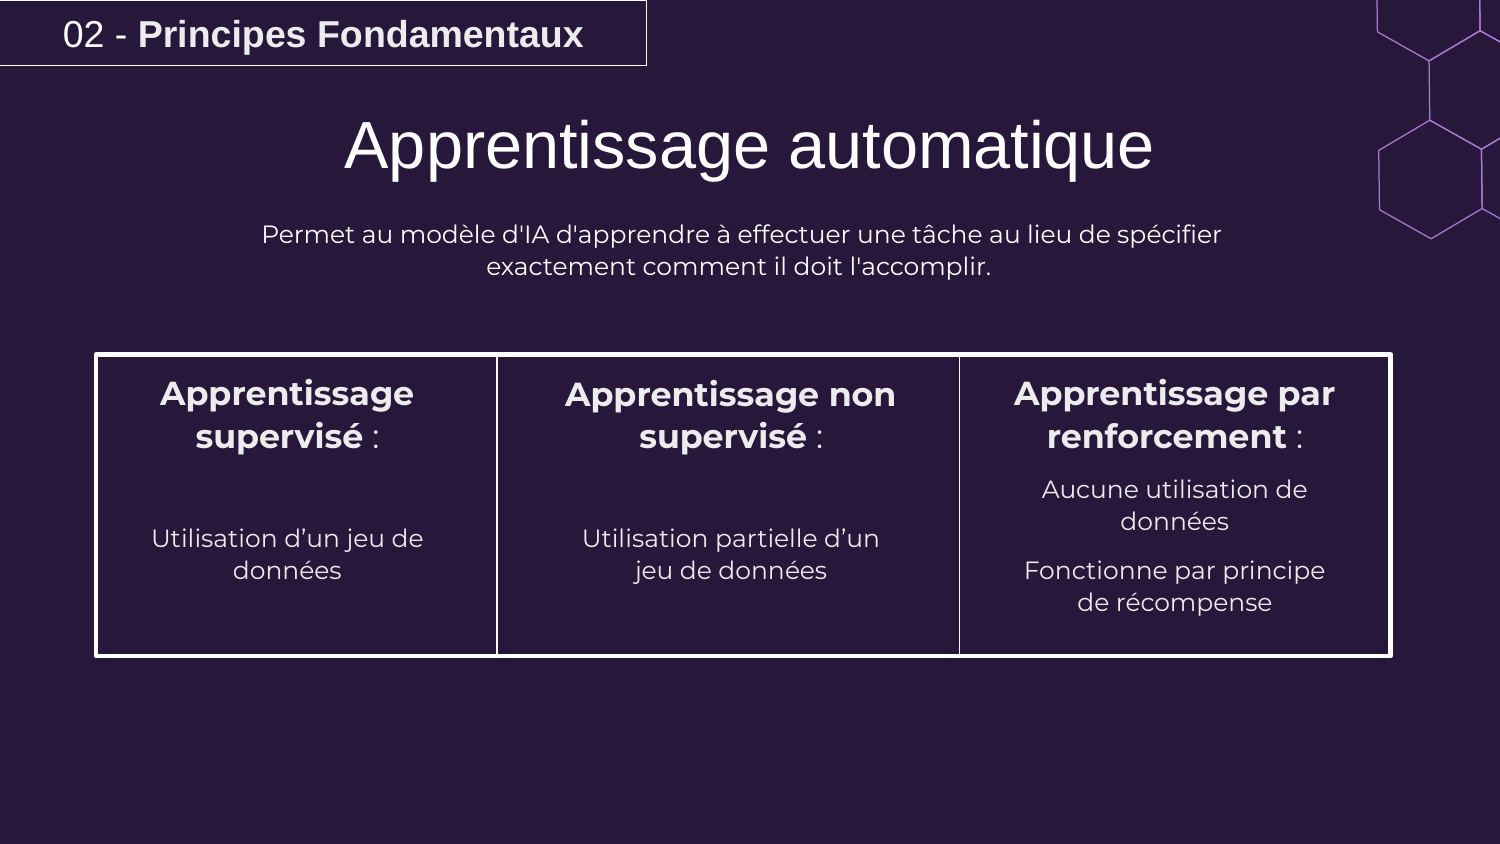

02 - Principes Fondamentaux
Apprentissage automatique
Permet au modèle d'IA d'apprendre à effectuer une tâche au lieu de spécifier exactement comment il doit l'accomplir.
Apprentissage supervisé :

Utilisation d’un jeu de données

Apprentissage par renforcement :
Aucune utilisation de données
Fonctionne par principe de récompense
Apprentissage non supervisé :

Utilisation partielle d’un jeu de données